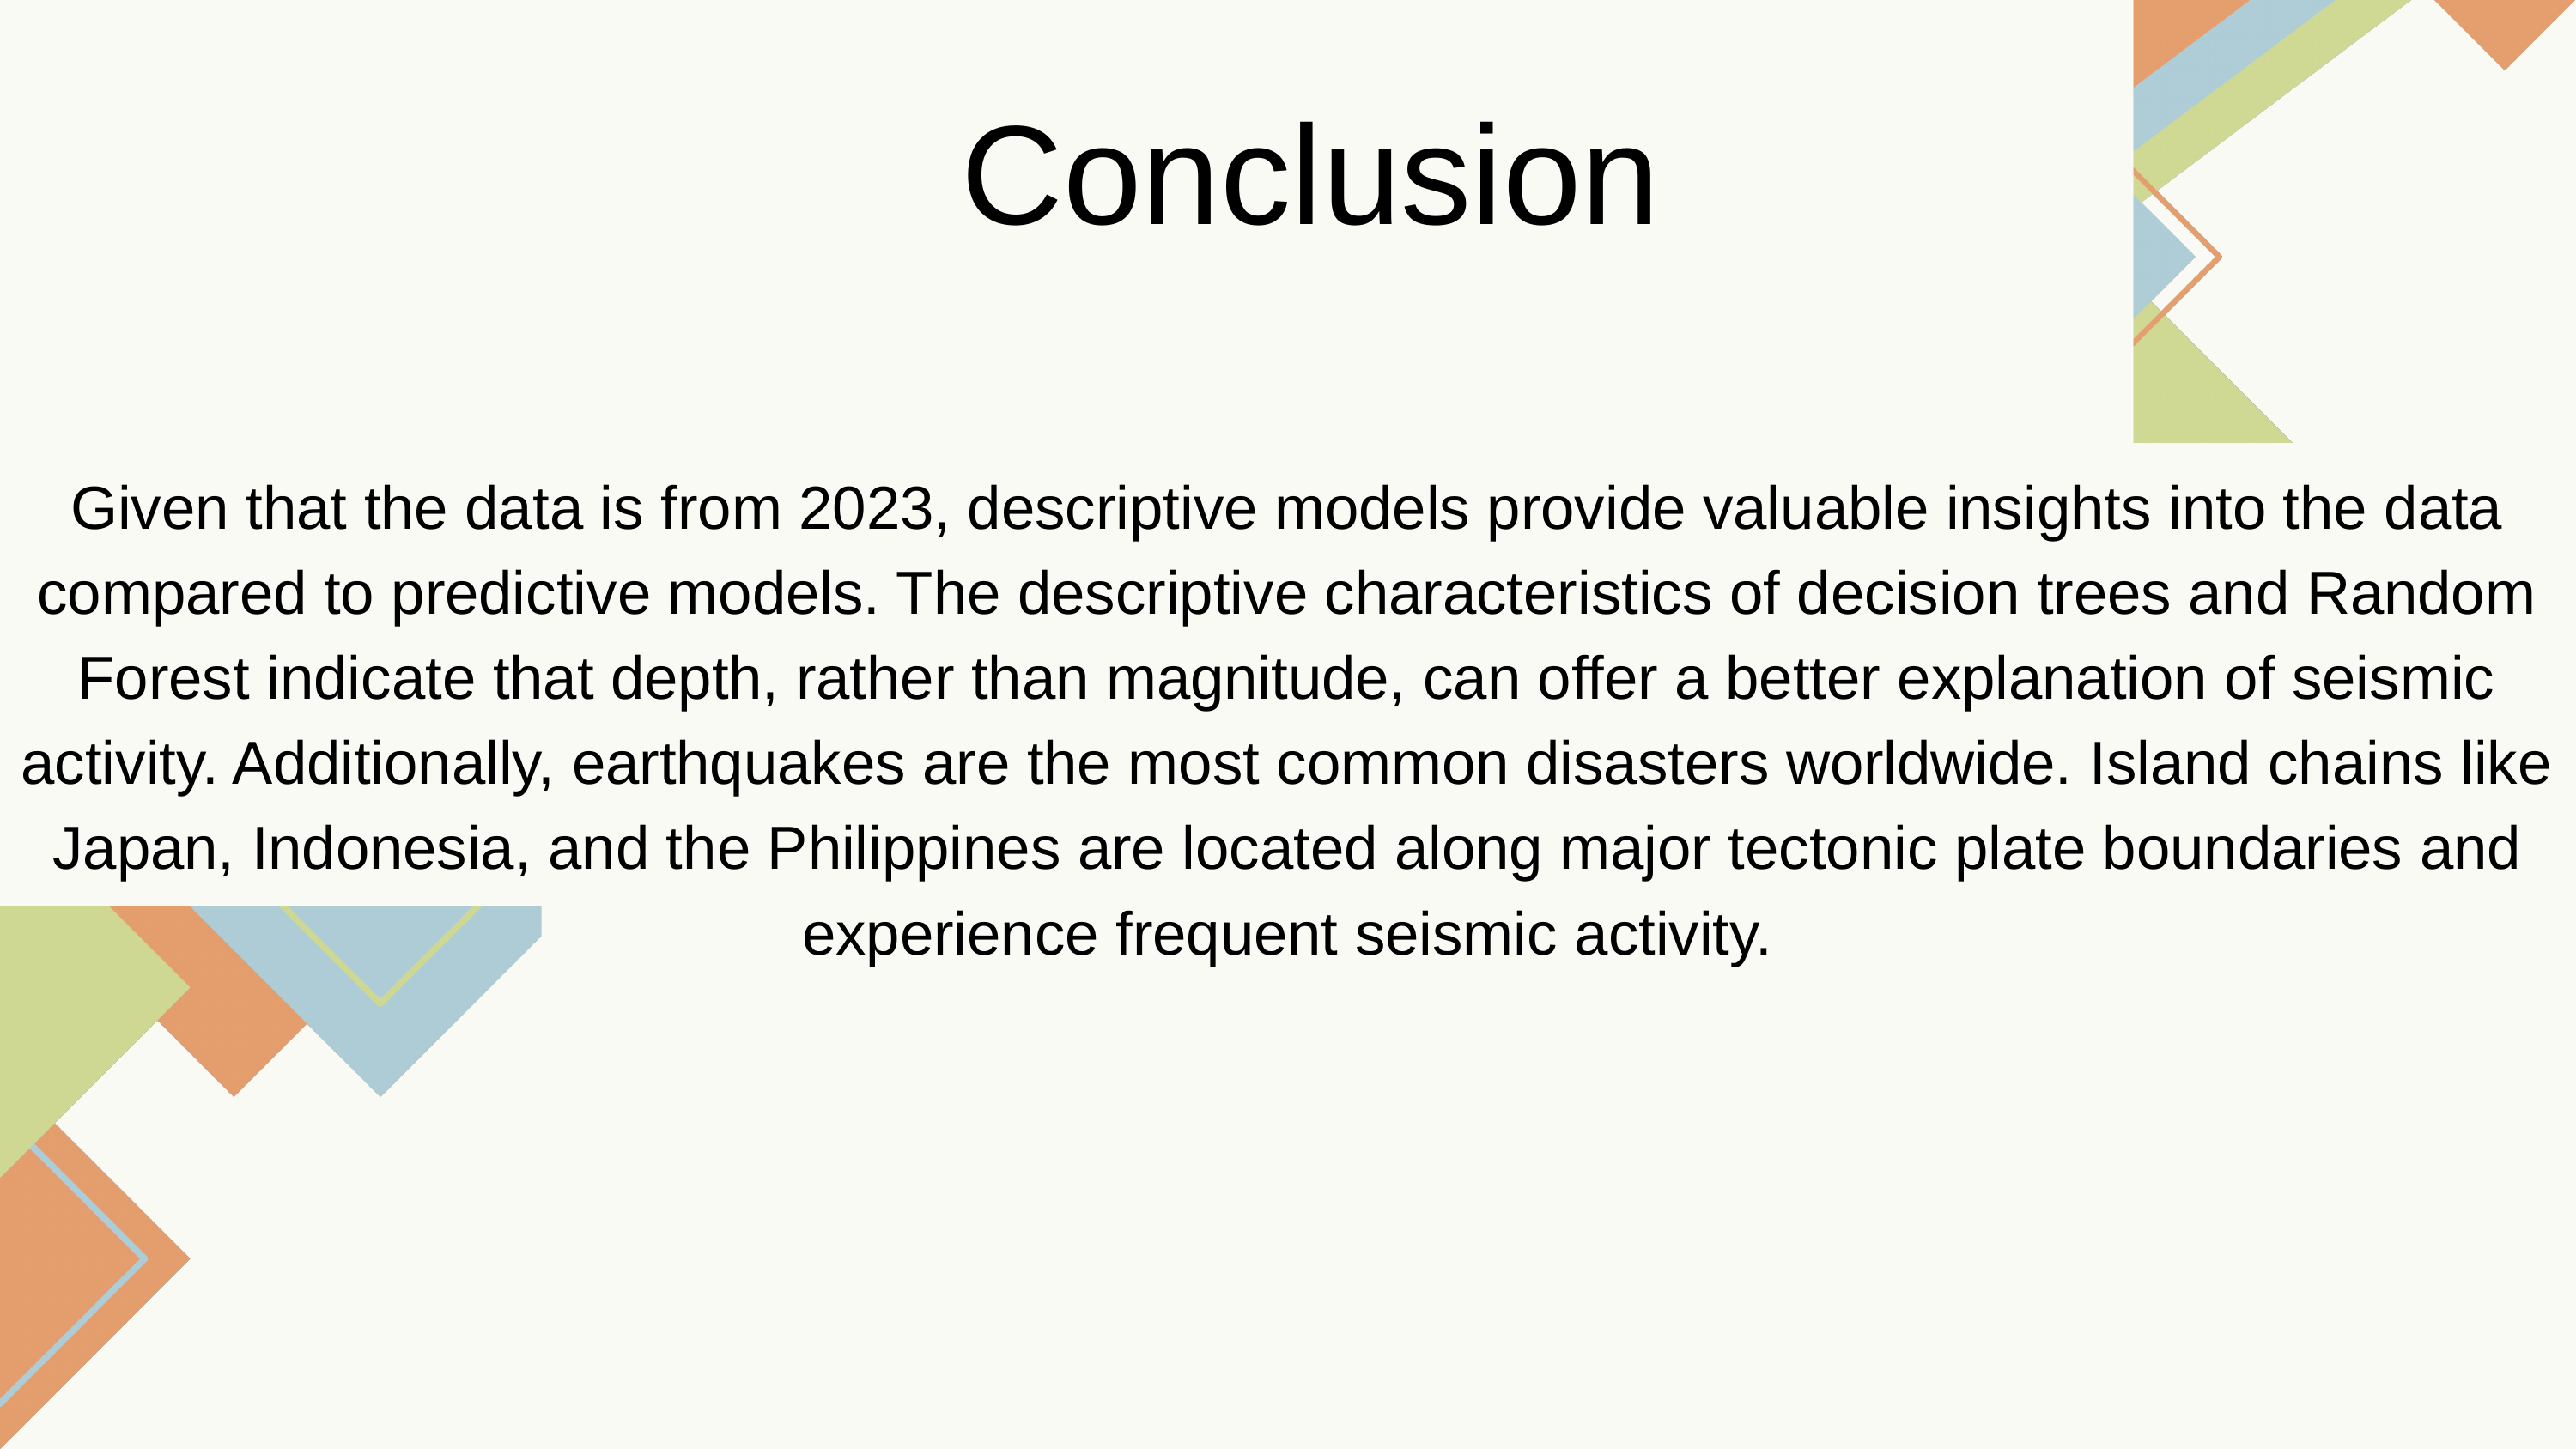

Conclusion
Given that the data is from 2023, descriptive models provide valuable insights into the data compared to predictive models. The descriptive characteristics of decision trees and Random Forest indicate that depth, rather than magnitude, can offer a better explanation of seismic activity. Additionally, earthquakes are the most common disasters worldwide. Island chains like Japan, Indonesia, and the Philippines are located along major tectonic plate boundaries and experience frequent seismic activity.